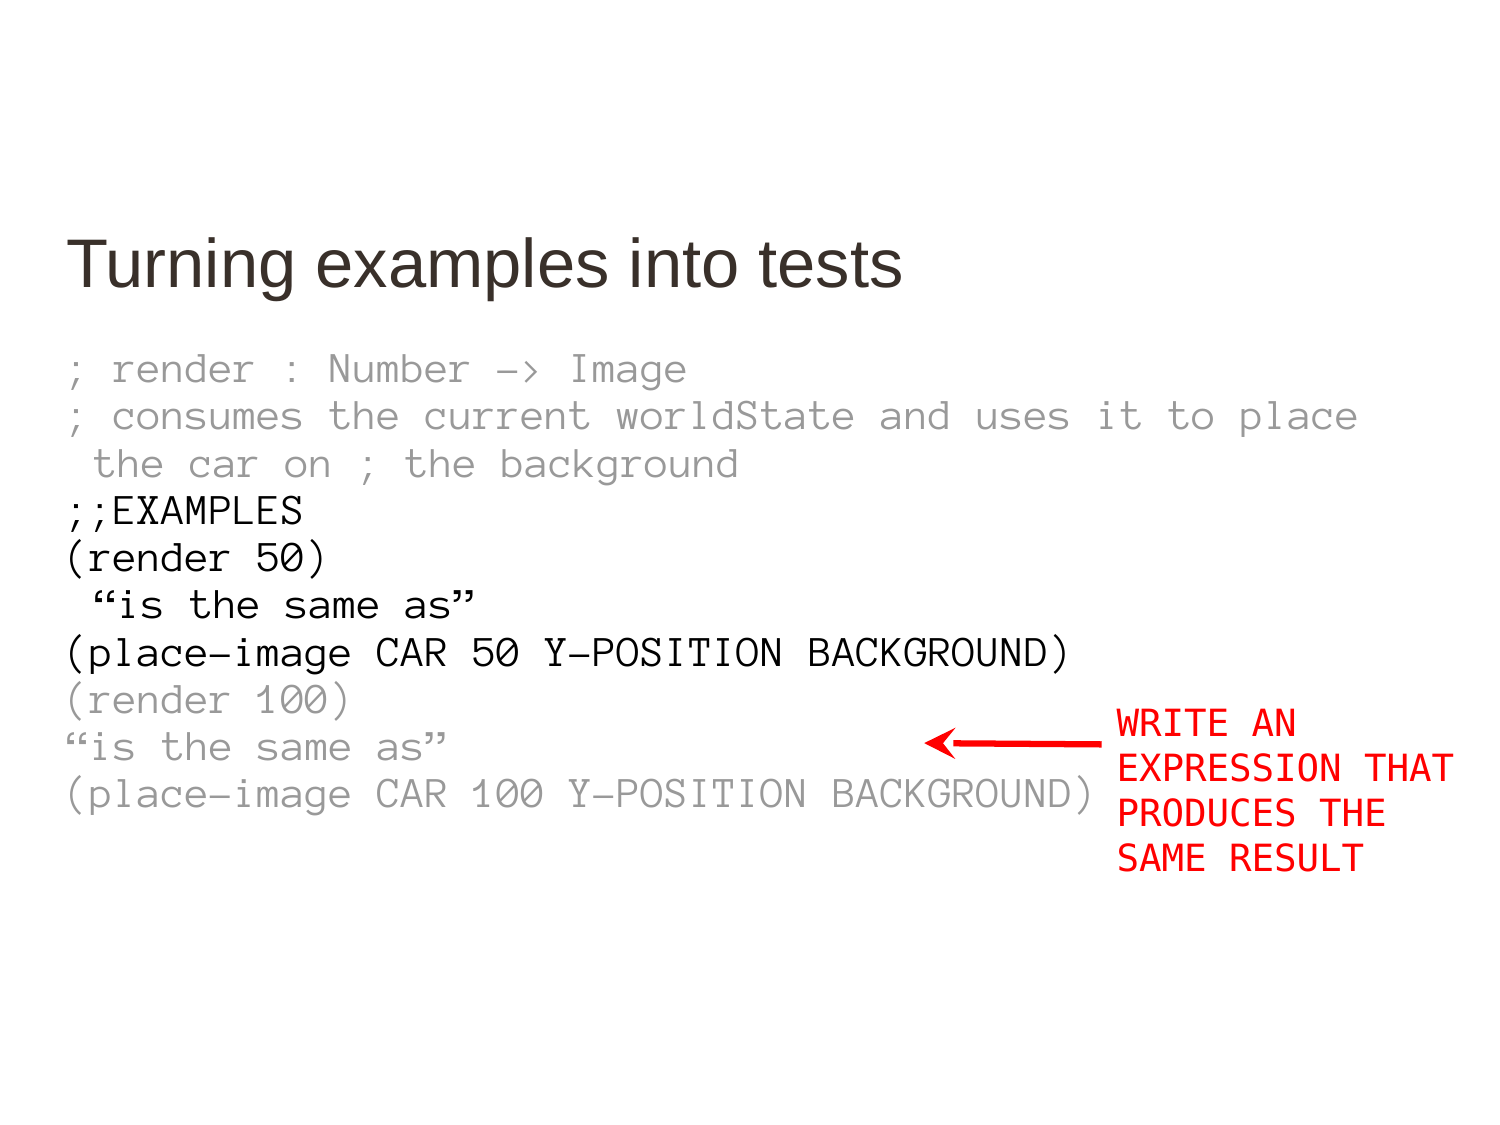

# Turning examples into tests
; render : Number -> Image
; consumes the current worldState and uses it to place the car on ; the background
;;EXAMPLES
(render 50)
“is the same as”
(place-image CAR 50 Y-POSITION BACKGROUND)
(render 100)
“is the same as”
(place-image CAR 100 Y-POSITION BACKGROUND)

WRITE AN EXPRESSION THAT PRODUCES THE SAME RESULT